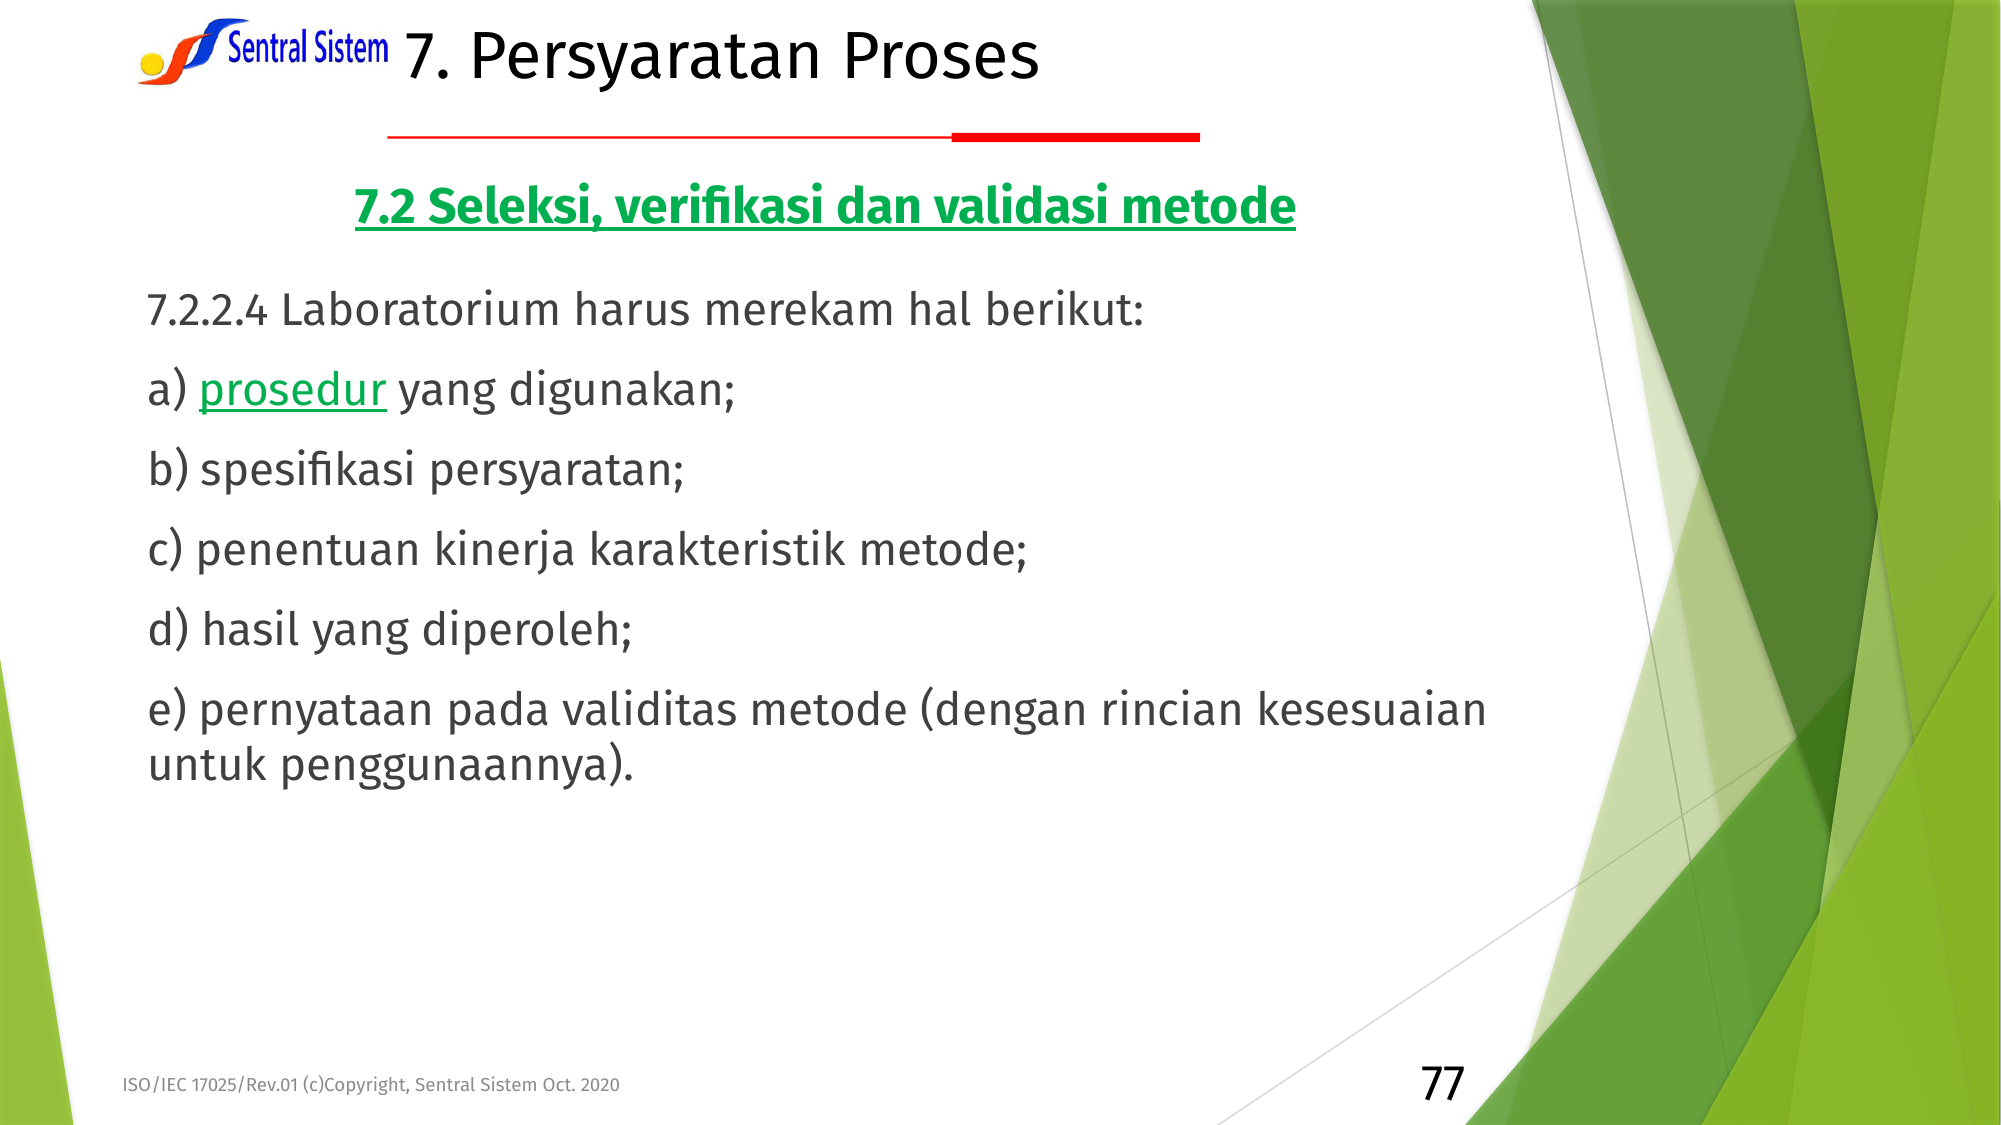

# 7. Persyaratan Proses

7.2 Seleksi, verifikasi dan validasi metode
7.2.2.4 Laboratorium harus merekam hal berikut:
a) prosedur yang digunakan;
b) spesifikasi persyaratan;
c) penentuan kinerja karakteristik metode;
d) hasil yang diperoleh;
e) pernyataan pada validitas metode (dengan rincian kesesuaian untuk penggunaannya).
77
ISO/IEC 17025/Rev.01 (c)Copyright, Sentral Sistem Oct. 2020